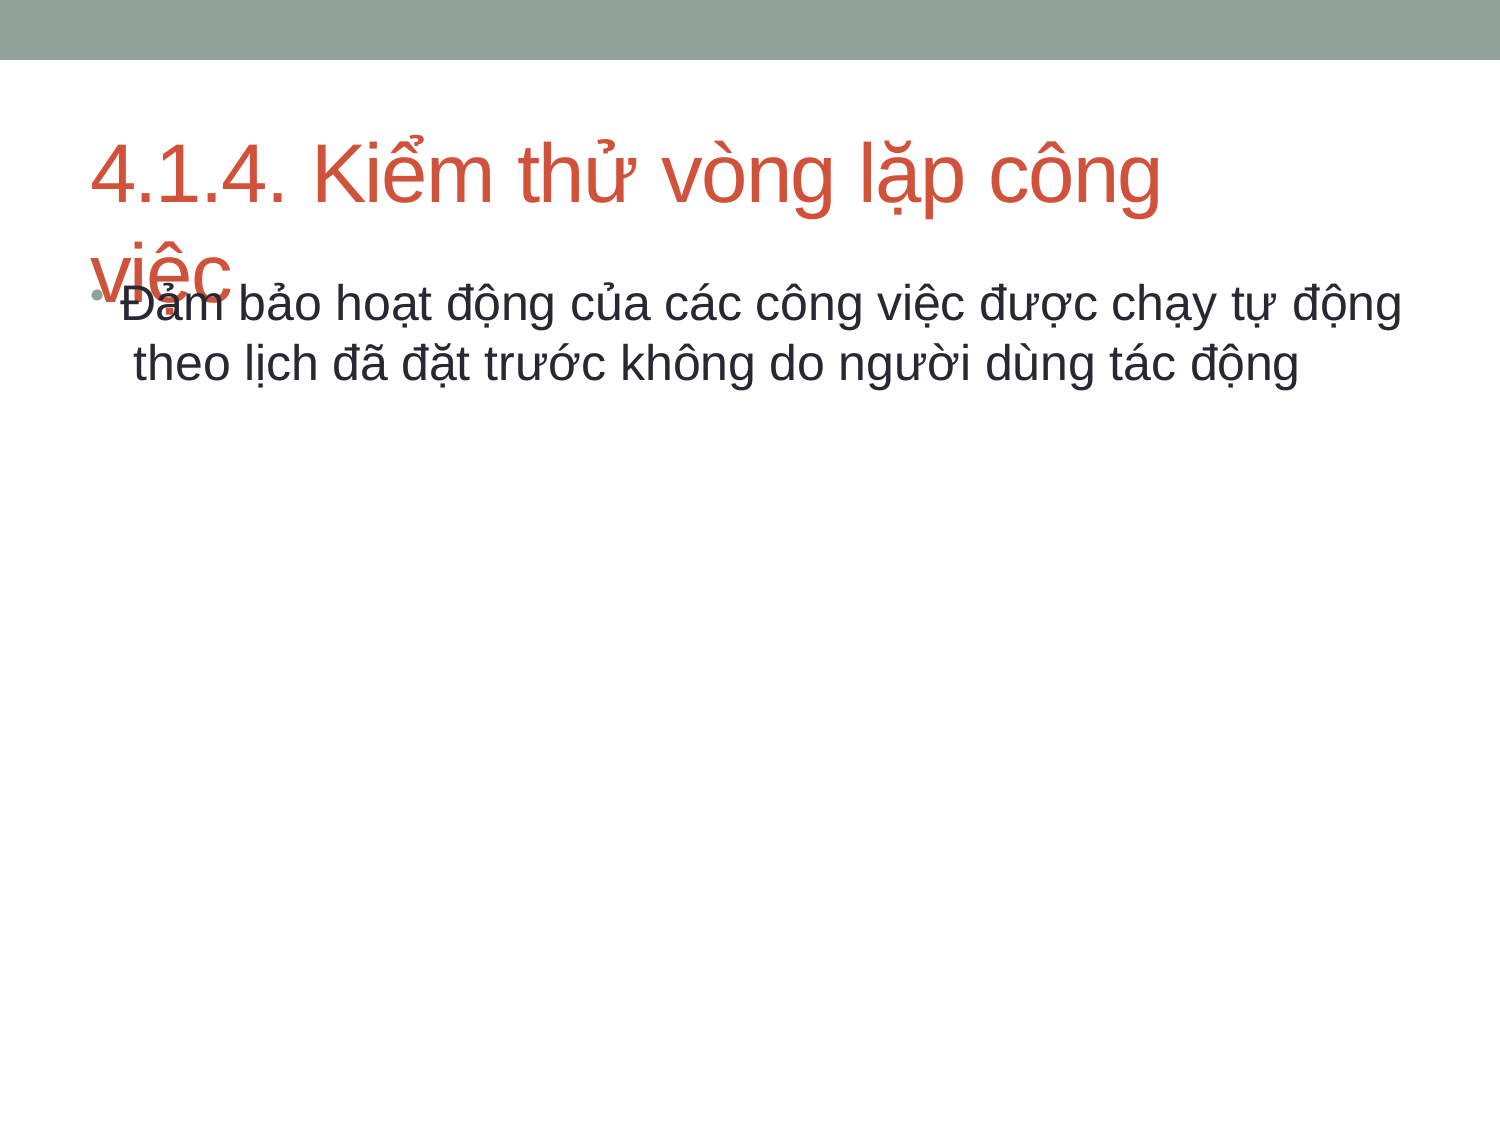

# 4.1.4. Kiểm thử vòng lặp công việc
Đảm bảo hoạt động của các công việc được chạy tự động  theo lịch đã đặt trước không do người dùng tác động